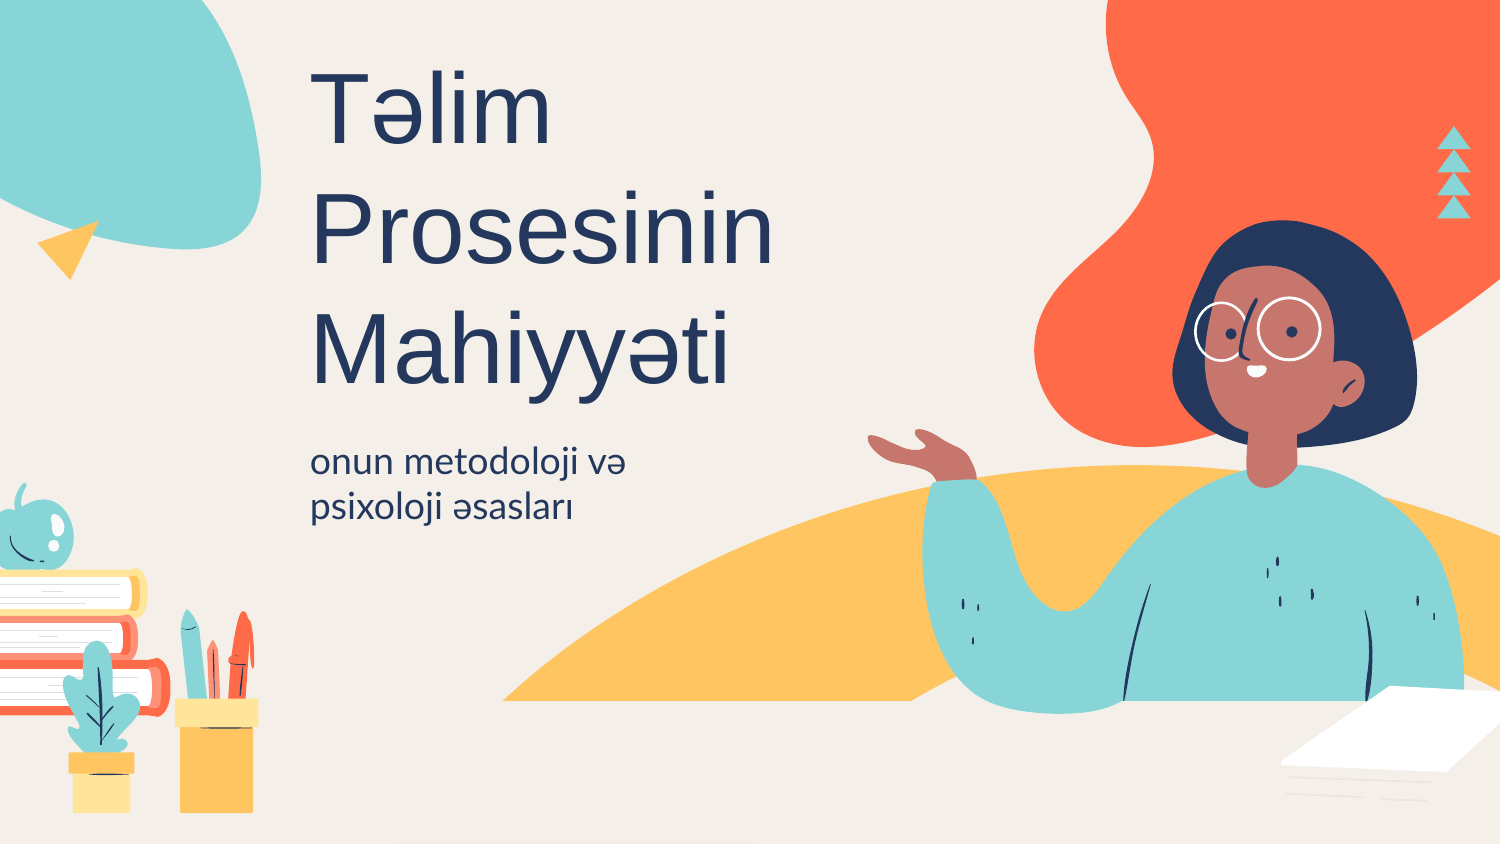

# Təlim Prosesinin Mahiyyəti

onun metodoloji və
psixoloji əsasları